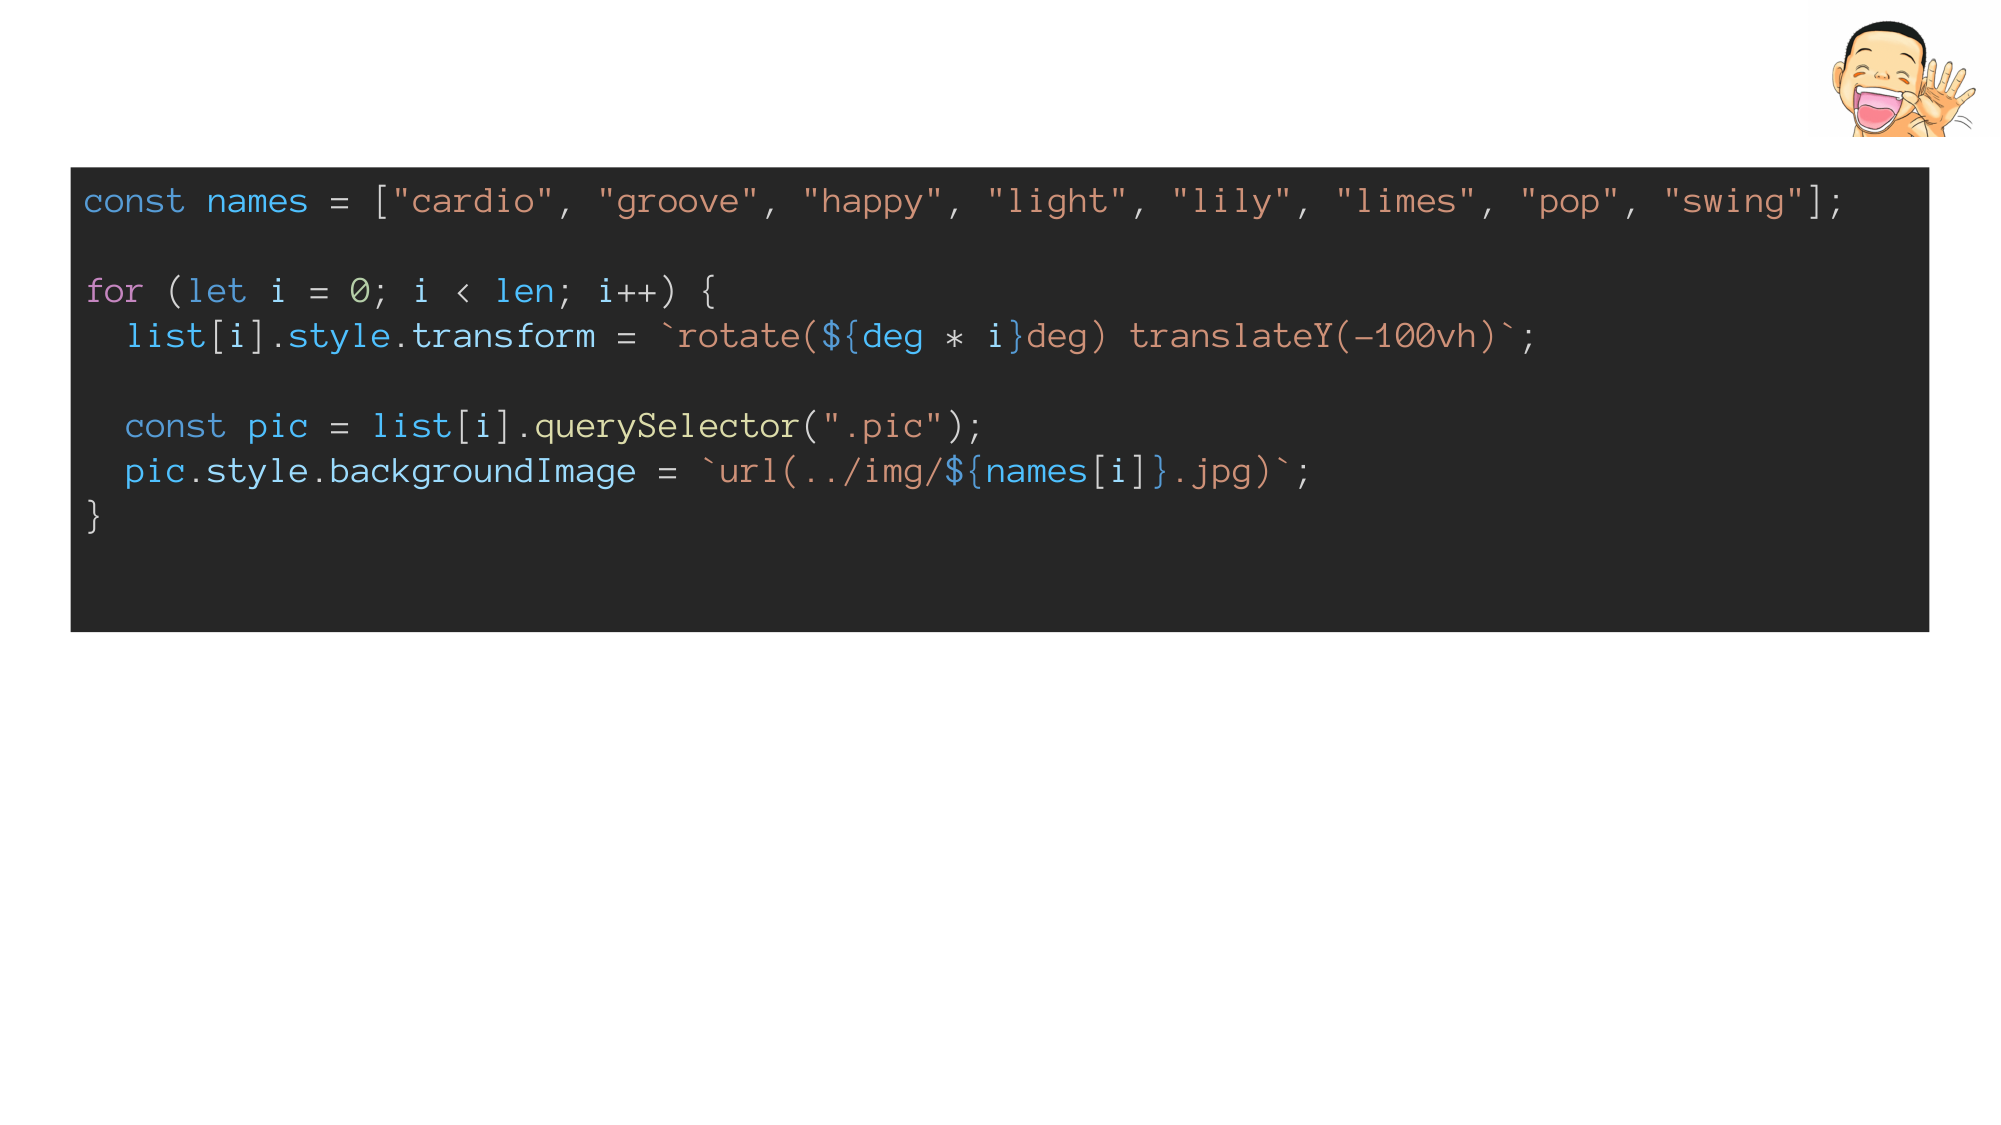

const names = ["cardio", "groove", "happy", "light", "lily", "limes", "pop", "swing"];
for (let i = 0; i < len; i++) {
  list[i].style.transform = `rotate(${deg * i}deg) translateY(-100vh)`;
  const pic = list[i].querySelector(".pic");
  pic.style.backgroundImage = `url(../img/${names[i]}.jpg)`;
}